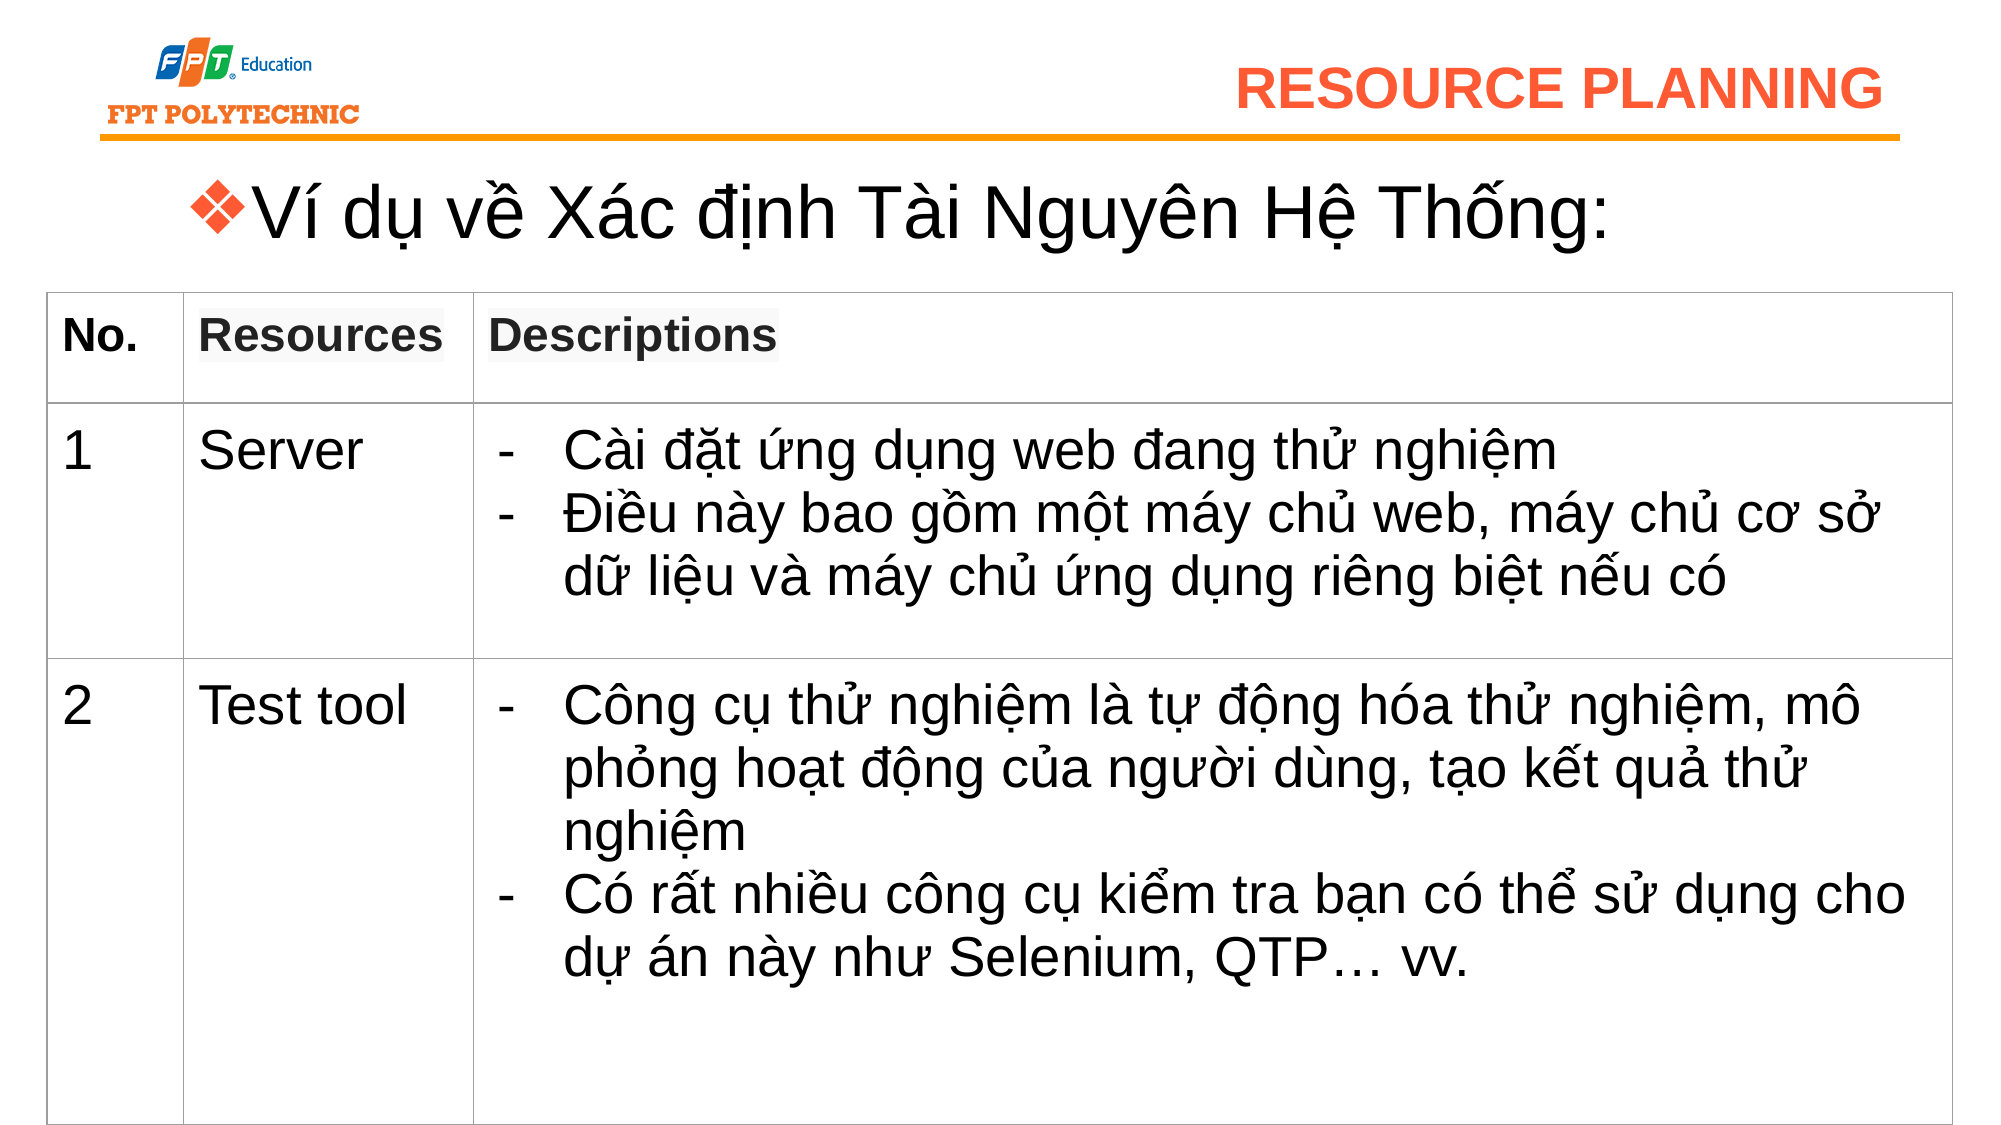

# resource planning
Ví dụ về Xác định Tài Nguyên Hệ Thống:

| No. | Resources | Descriptions |
| --- | --- | --- |
| 1 | Server | Cài đặt ứng dụng web đang thử nghiệm Điều này bao gồm một máy chủ web, máy chủ cơ sở dữ liệu và máy chủ ứng dụng riêng biệt nếu có |
| 2 | Test tool | Công cụ thử nghiệm là tự động hóa thử nghiệm, mô phỏng hoạt động của người dùng, tạo kết quả thử nghiệm Có rất nhiều công cụ kiểm tra bạn có thể sử dụng cho dự án này như Selenium, QTP… vv. |